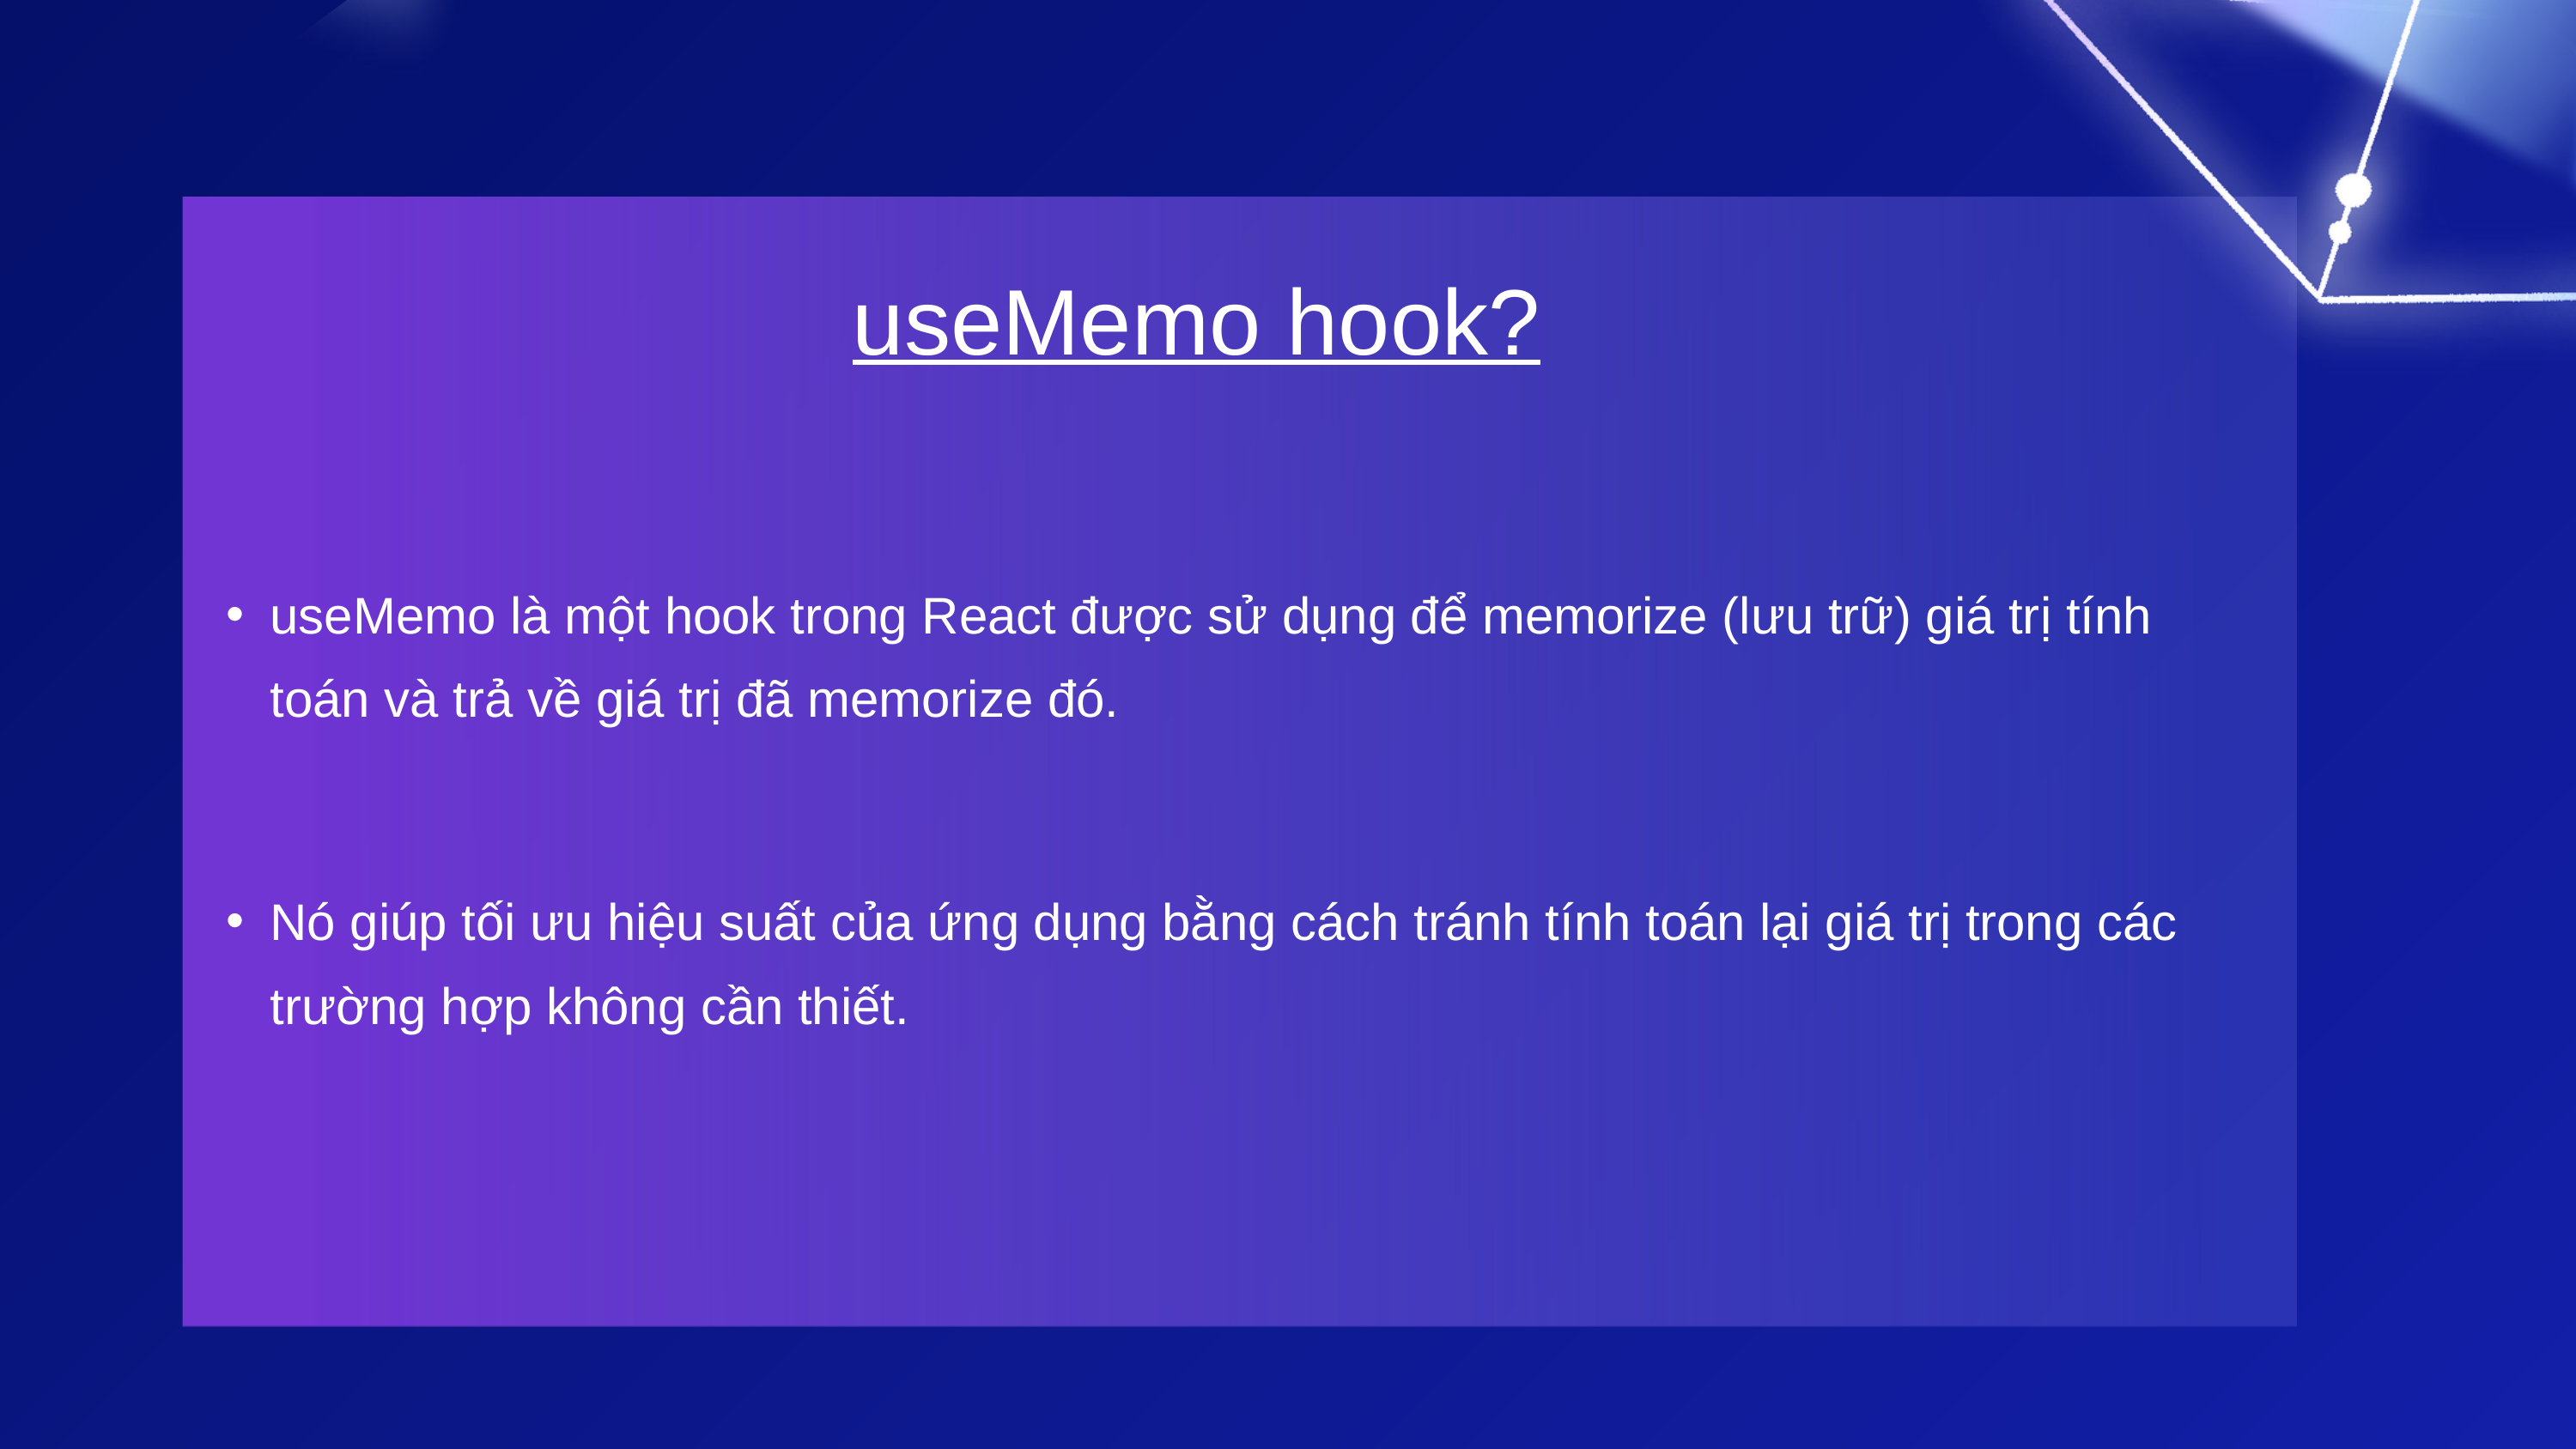

useMemo hook?

useMemo là một hook trong React được sử dụng để memorize (lưu trữ) giá trị tính toán và trả về giá trị đã memorize đó.
Nó giúp tối ưu hiệu suất của ứng dụng bằng cách tránh tính toán lại giá trị trong các trường hợp không cần thiết.